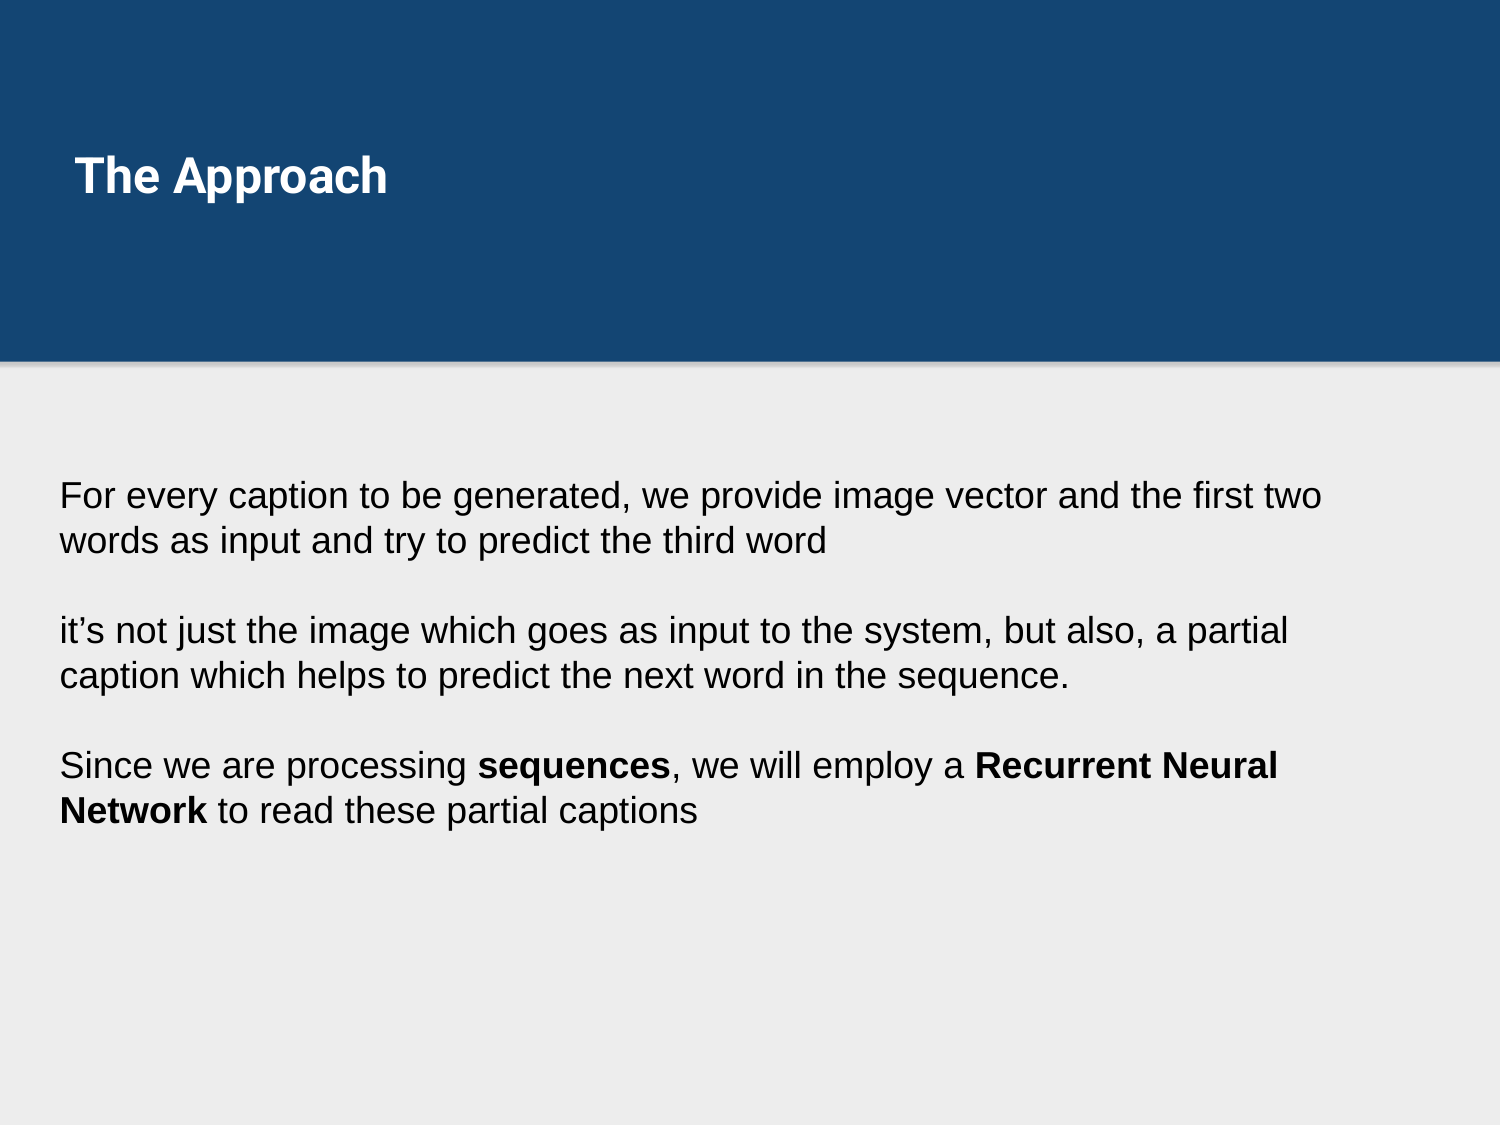

The Approach

For every caption to be generated, we provide image vector and the first two words as input and try to predict the third word

it’s not just the image which goes as input to the system, but also, a partial caption which helps to predict the next word in the sequence.

Since we are processing sequences, we will employ a Recurrent Neural Network to read these partial captions